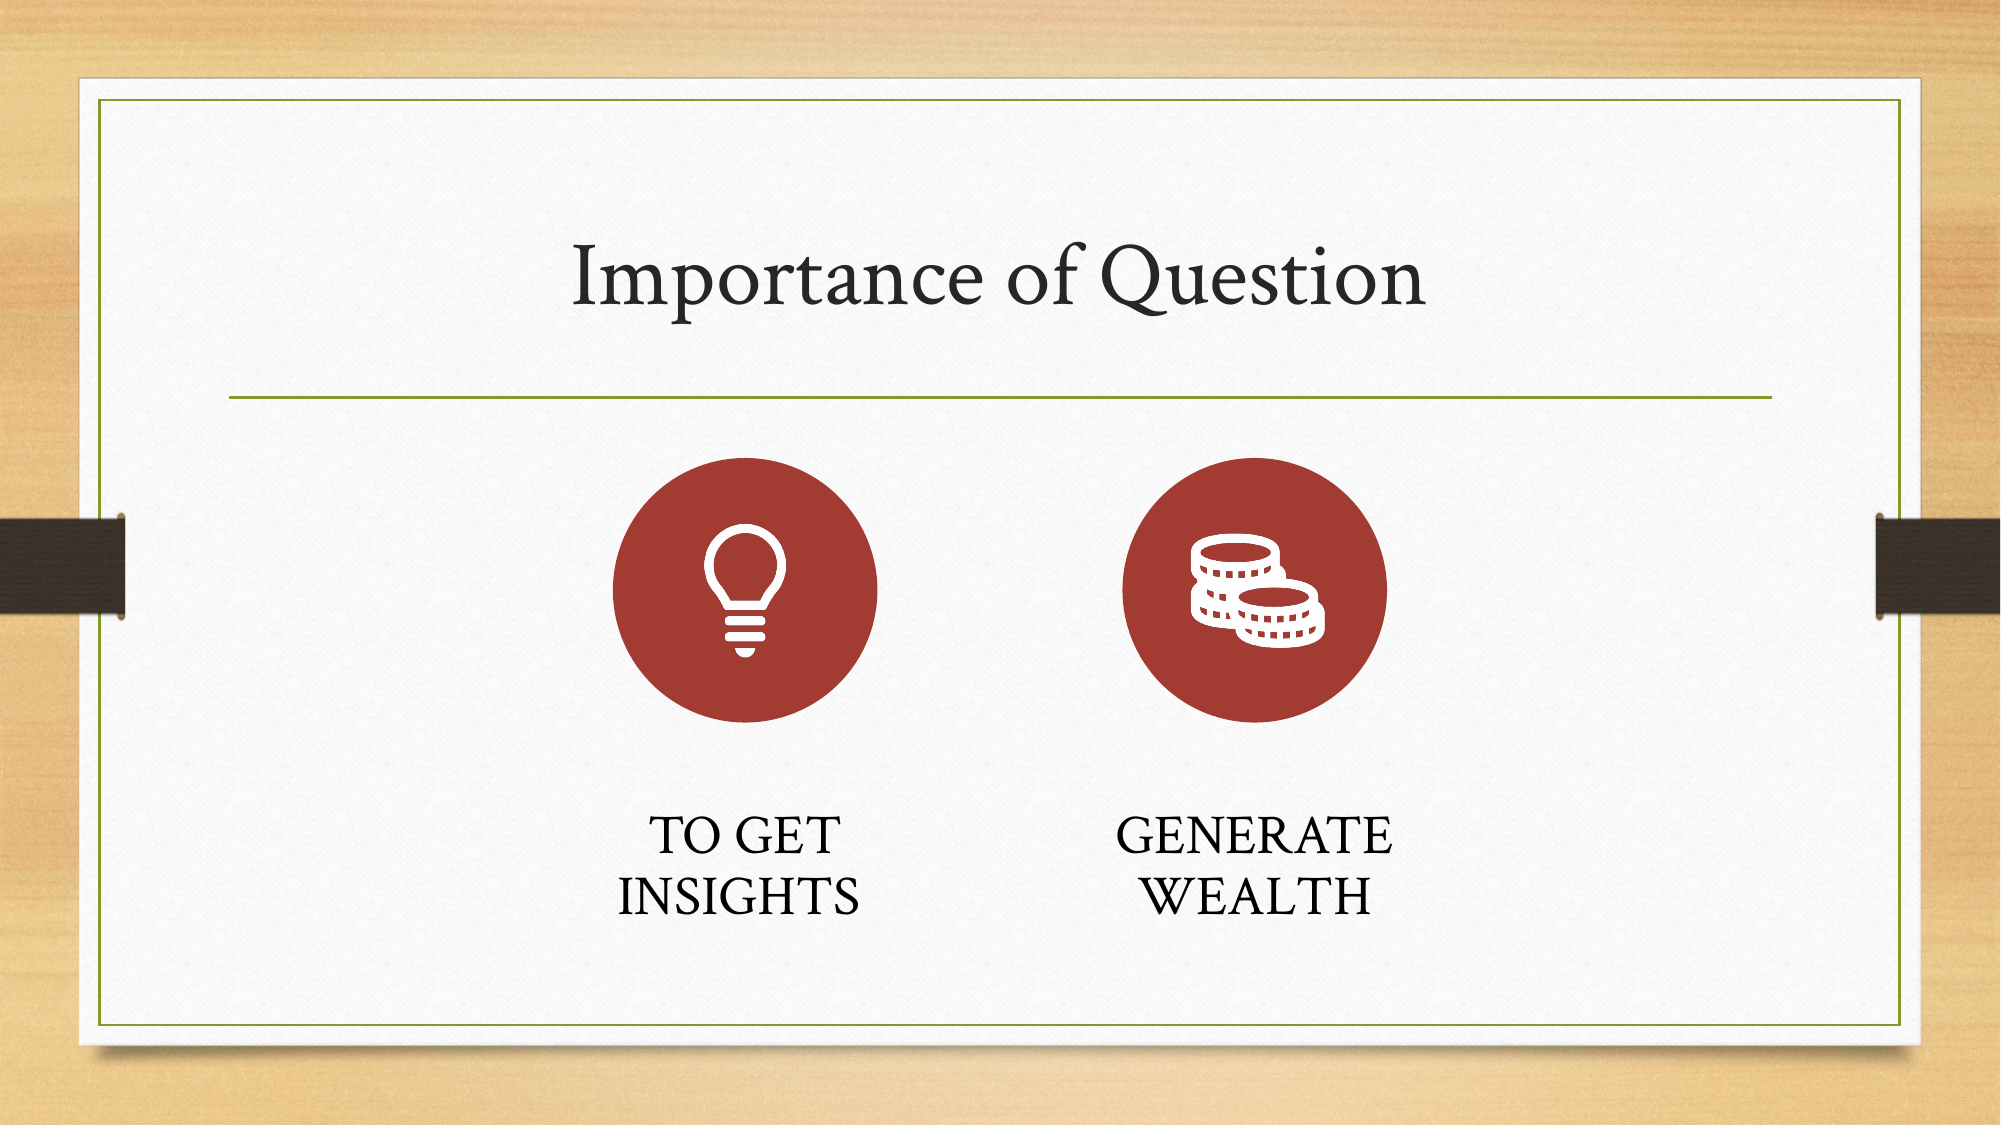

# Importance of Question
To Get insights
Generate wealth